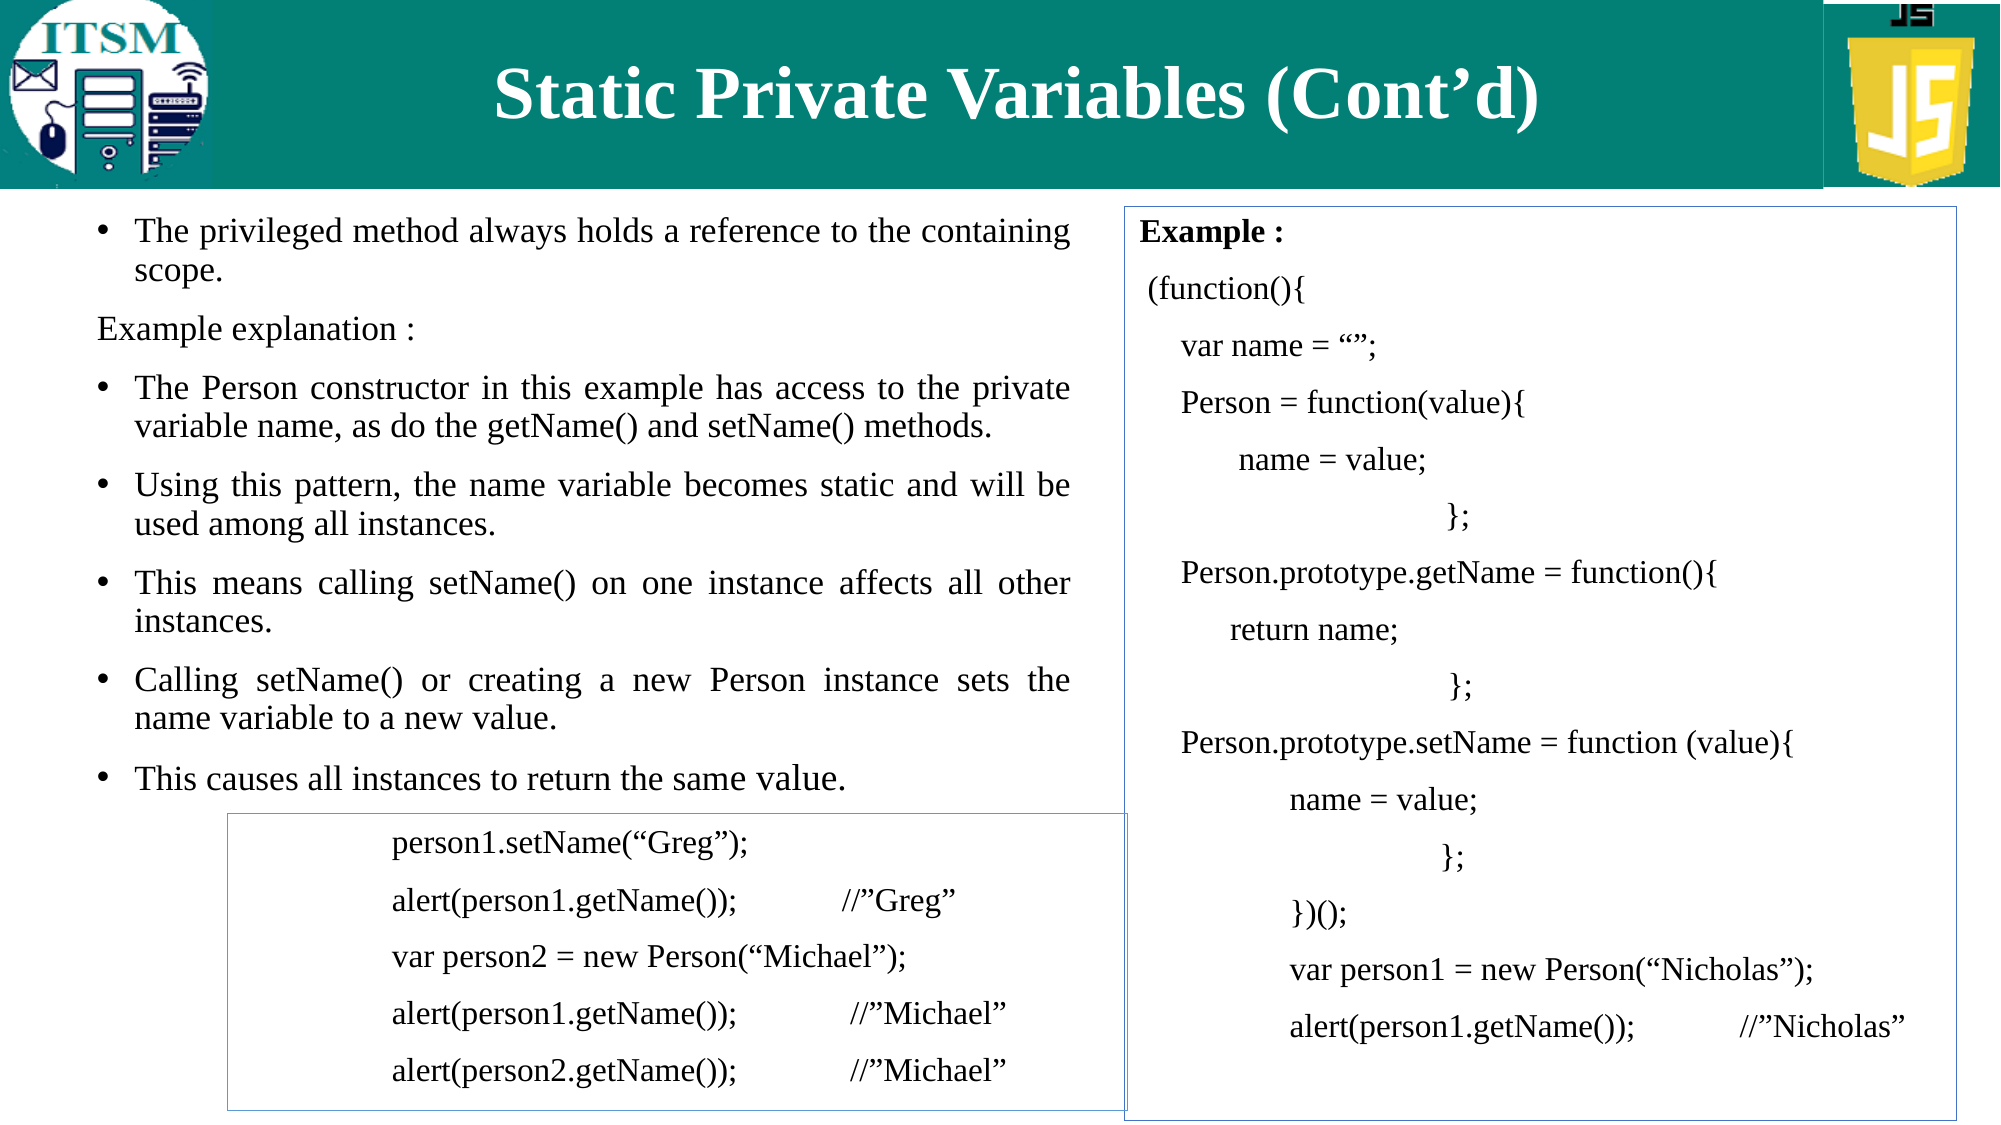

# Static Private Variables (Cont’d)
The privileged method always holds a reference to the containing scope.
Example explanation :
The Person constructor in this example has access to the private variable name, as do the getName() and setName() methods.
Using this pattern, the name variable becomes static and will be used among all instances.
This means calling setName() on one instance affects all other instances.
Calling setName() or creating a new Person instance sets the name variable to a new value.
This causes all instances to return the same value.
Example :
 (function(){
     var name = “”;
     Person = function(value){
            name = value;
                                     };
     Person.prototype.getName = function(){
           return name;
		 };
     Person.prototype.setName = function (value){
	name = value;
		};
	})();
	var person1 = new Person(“Nicholas”);
	alert(person1.getName()); 	//”Nicholas”

	person1.setName(“Greg”);
	alert(person1.getName()); 	//”Greg”
	var person2 = new Person(“Michael”);
	alert(person1.getName());	 //”Michael”
	alert(person2.getName());	 //”Michael”